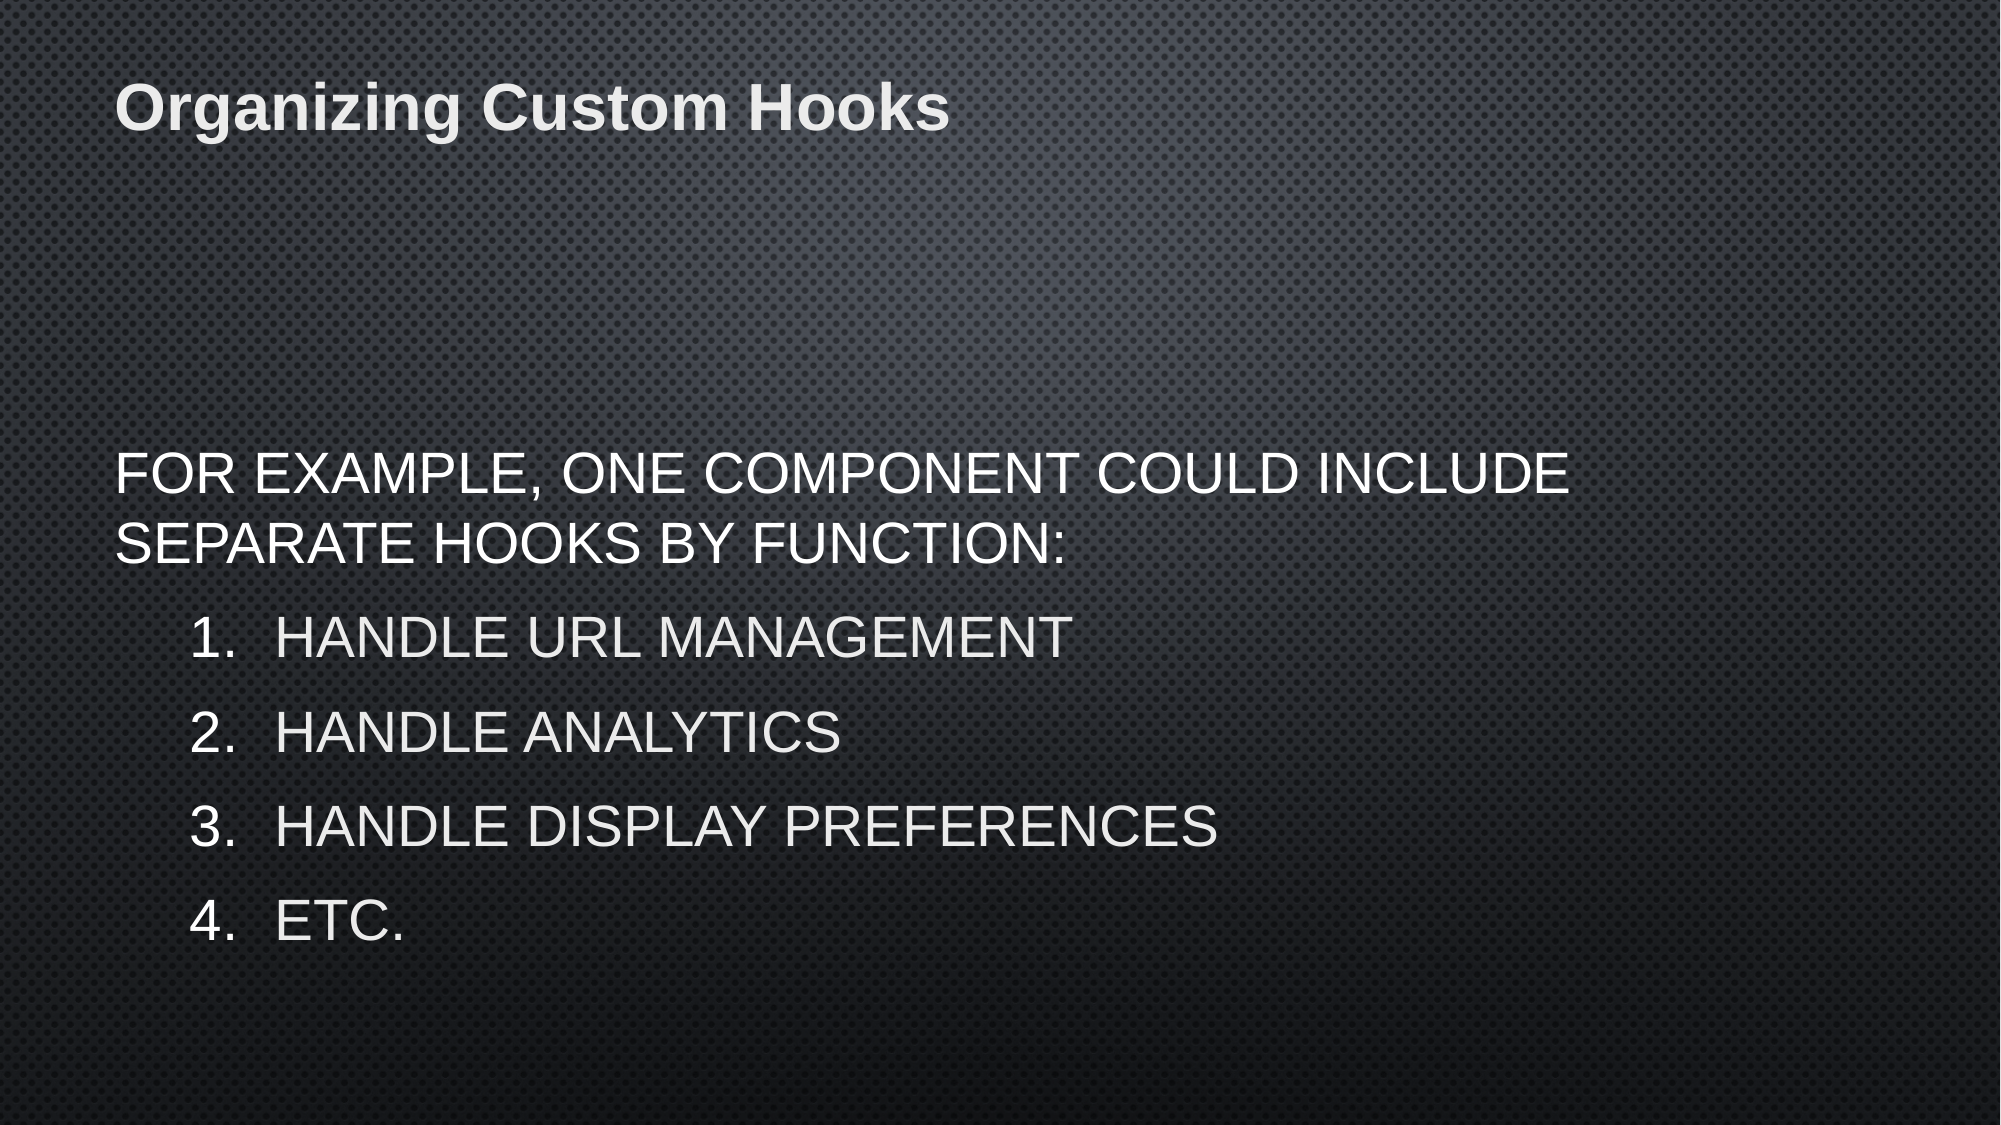

# Organizing Custom Hooks
For example, one component could include separate hooks by function:
Handle URL management
Handle analytics
Handle display preferences
Etc.